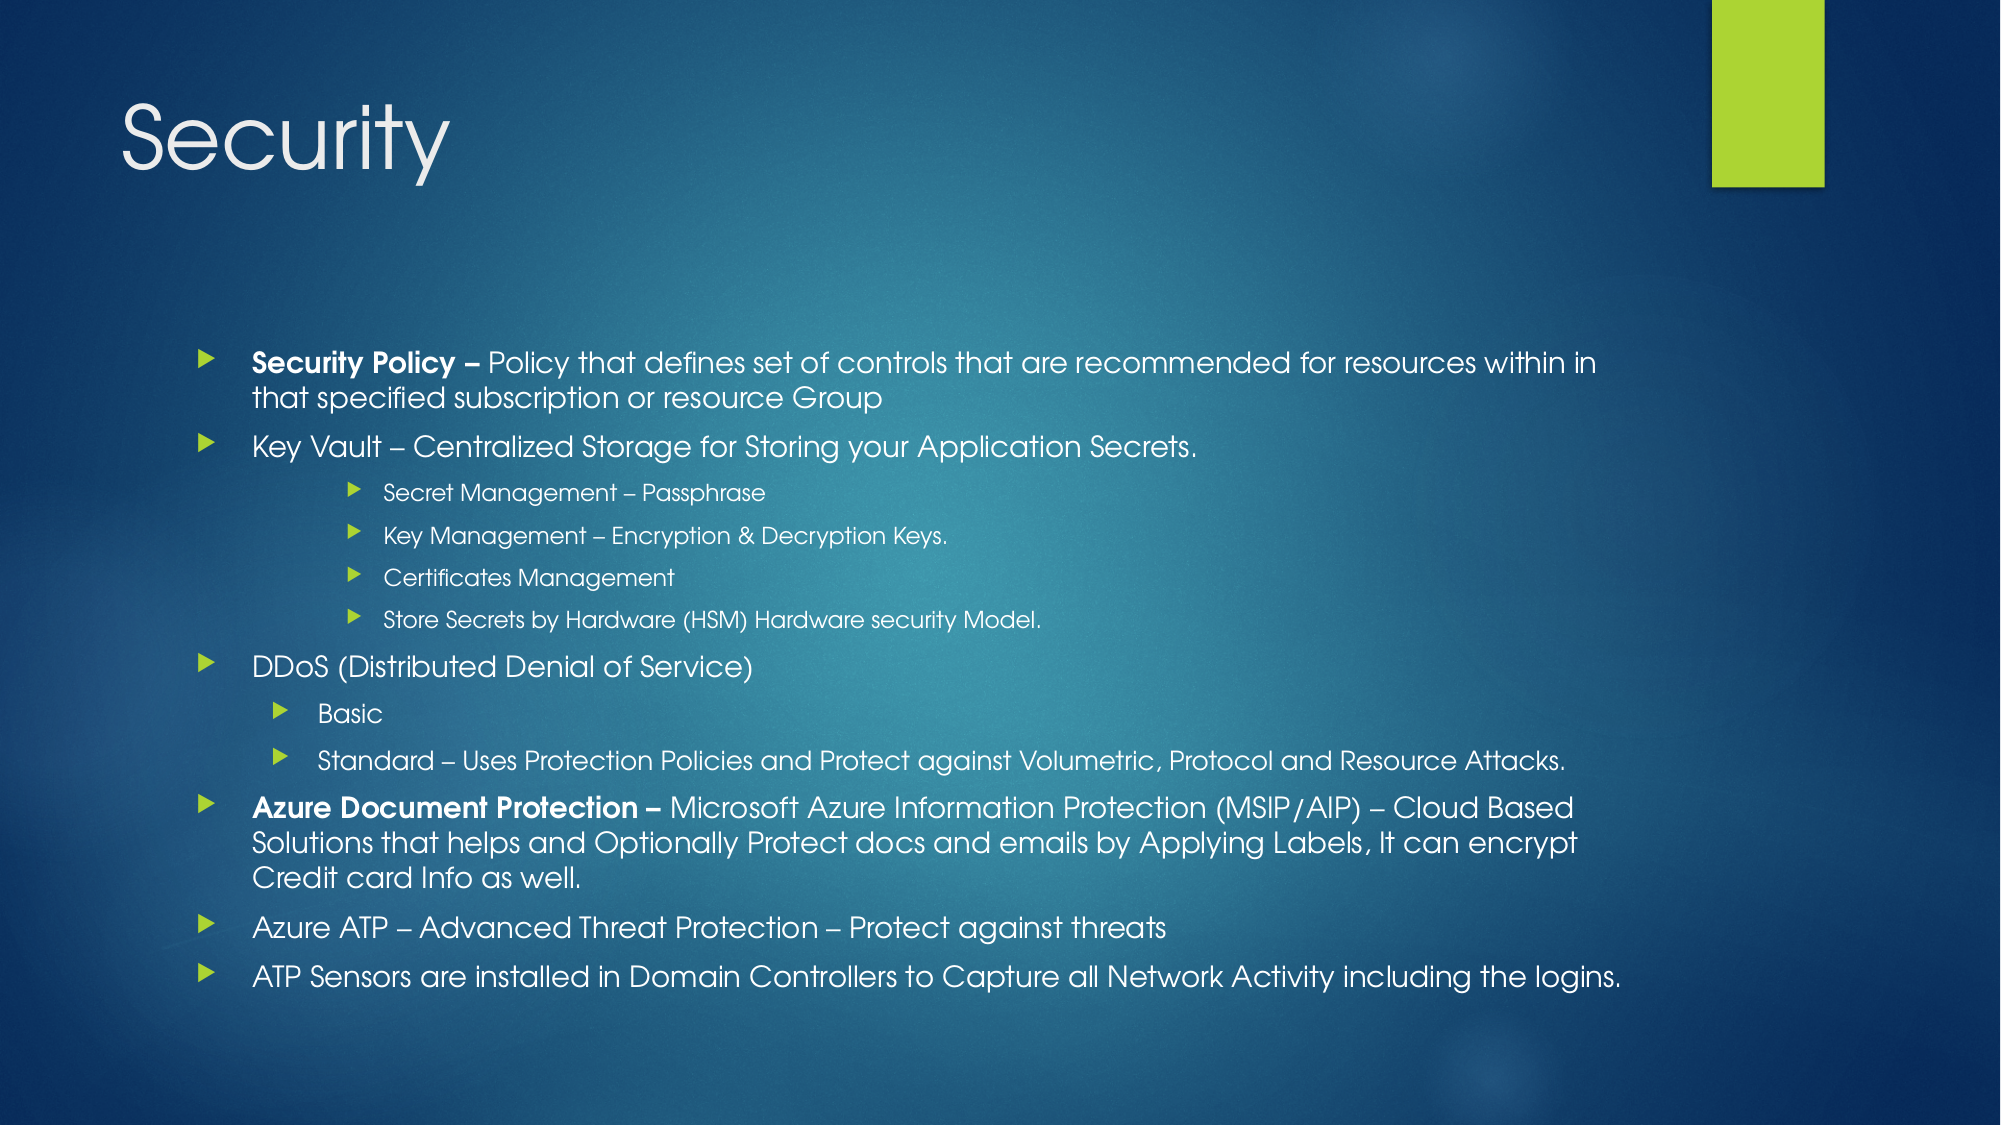

# Security
Security Policy – Policy that defines set of controls that are recommended for resources within in that specified subscription or resource Group
Key Vault – Centralized Storage for Storing your Application Secrets.
Secret Management – Passphrase
Key Management – Encryption & Decryption Keys.
Certificates Management
Store Secrets by Hardware (HSM) Hardware security Model.
DDoS (Distributed Denial of Service)
Basic
Standard – Uses Protection Policies and Protect against Volumetric, Protocol and Resource Attacks.
Azure Document Protection – Microsoft Azure Information Protection (MSIP/AIP) – Cloud Based Solutions that helps and Optionally Protect docs and emails by Applying Labels, It can encrypt Credit card Info as well.
Azure ATP – Advanced Threat Protection – Protect against threats
ATP Sensors are installed in Domain Controllers to Capture all Network Activity including the logins.